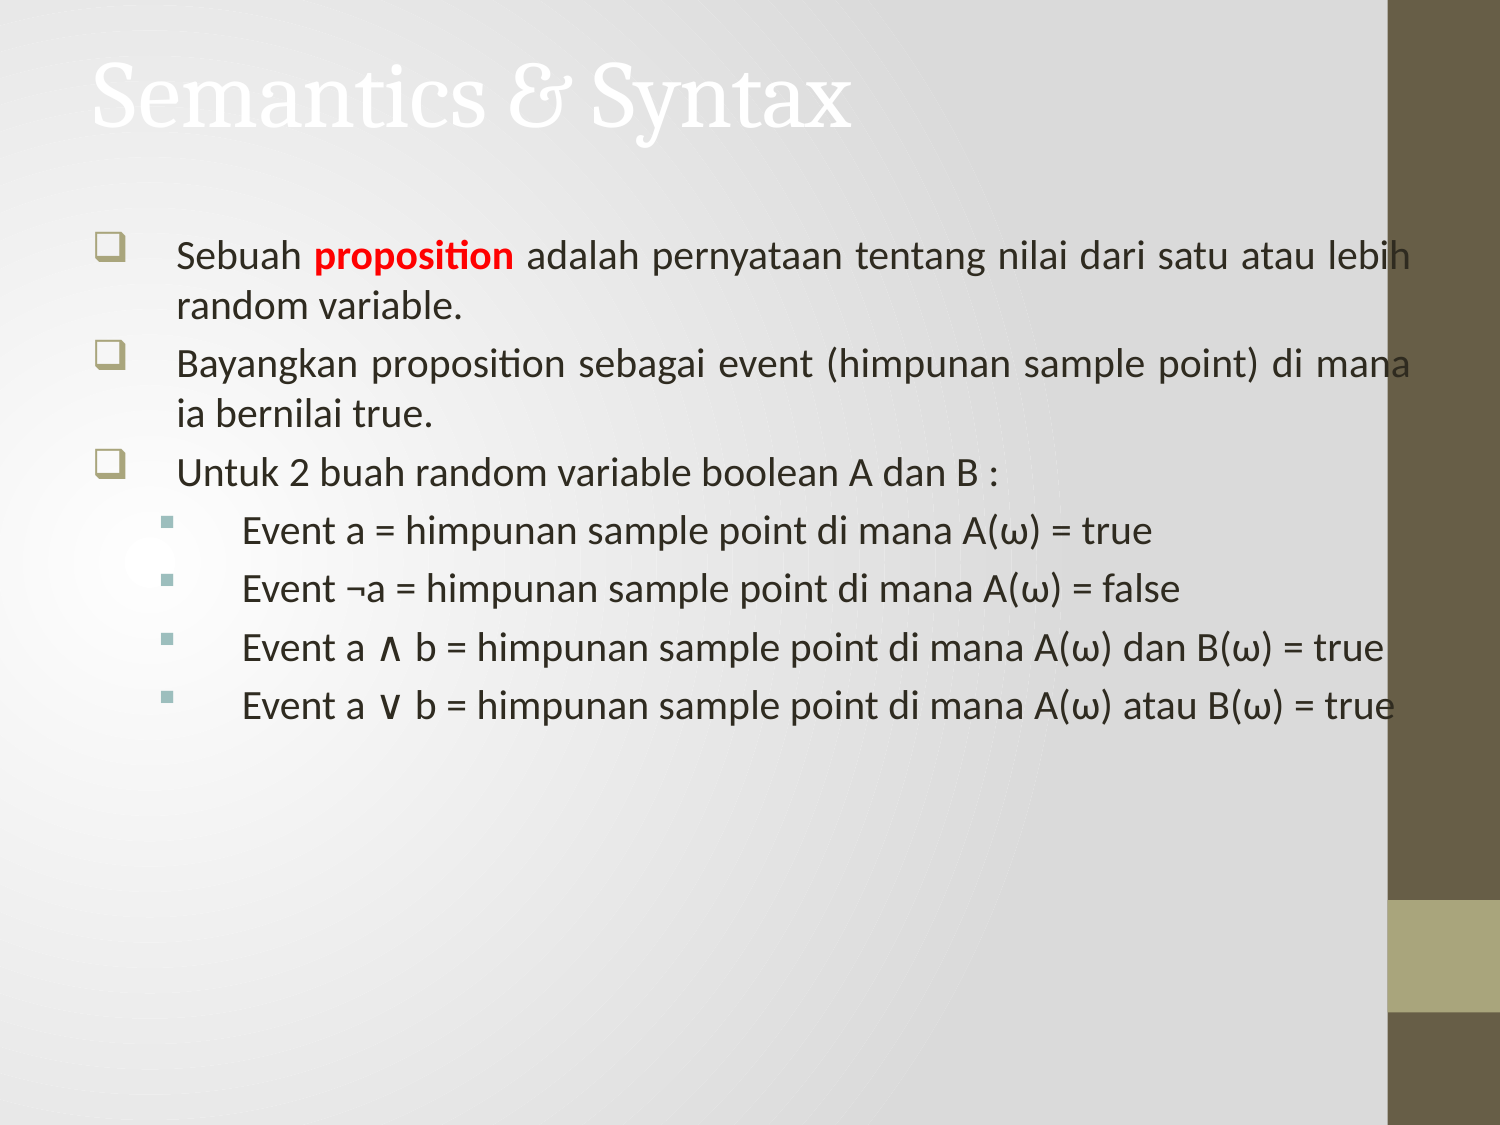

# Semantics & Syntax
Sebuah proposition adalah pernyataan tentang nilai dari satu atau lebih random variable.
Bayangkan proposition sebagai event (himpunan sample point) di mana ia bernilai true.
Untuk 2 buah random variable boolean A dan B :
Event a = himpunan sample point di mana A(ω) = true
Event ¬a = himpunan sample point di mana A(ω) = false
Event a ∧ b = himpunan sample point di mana A(ω) dan B(ω) = true
Event a ∨ b = himpunan sample point di mana A(ω) atau B(ω) = true